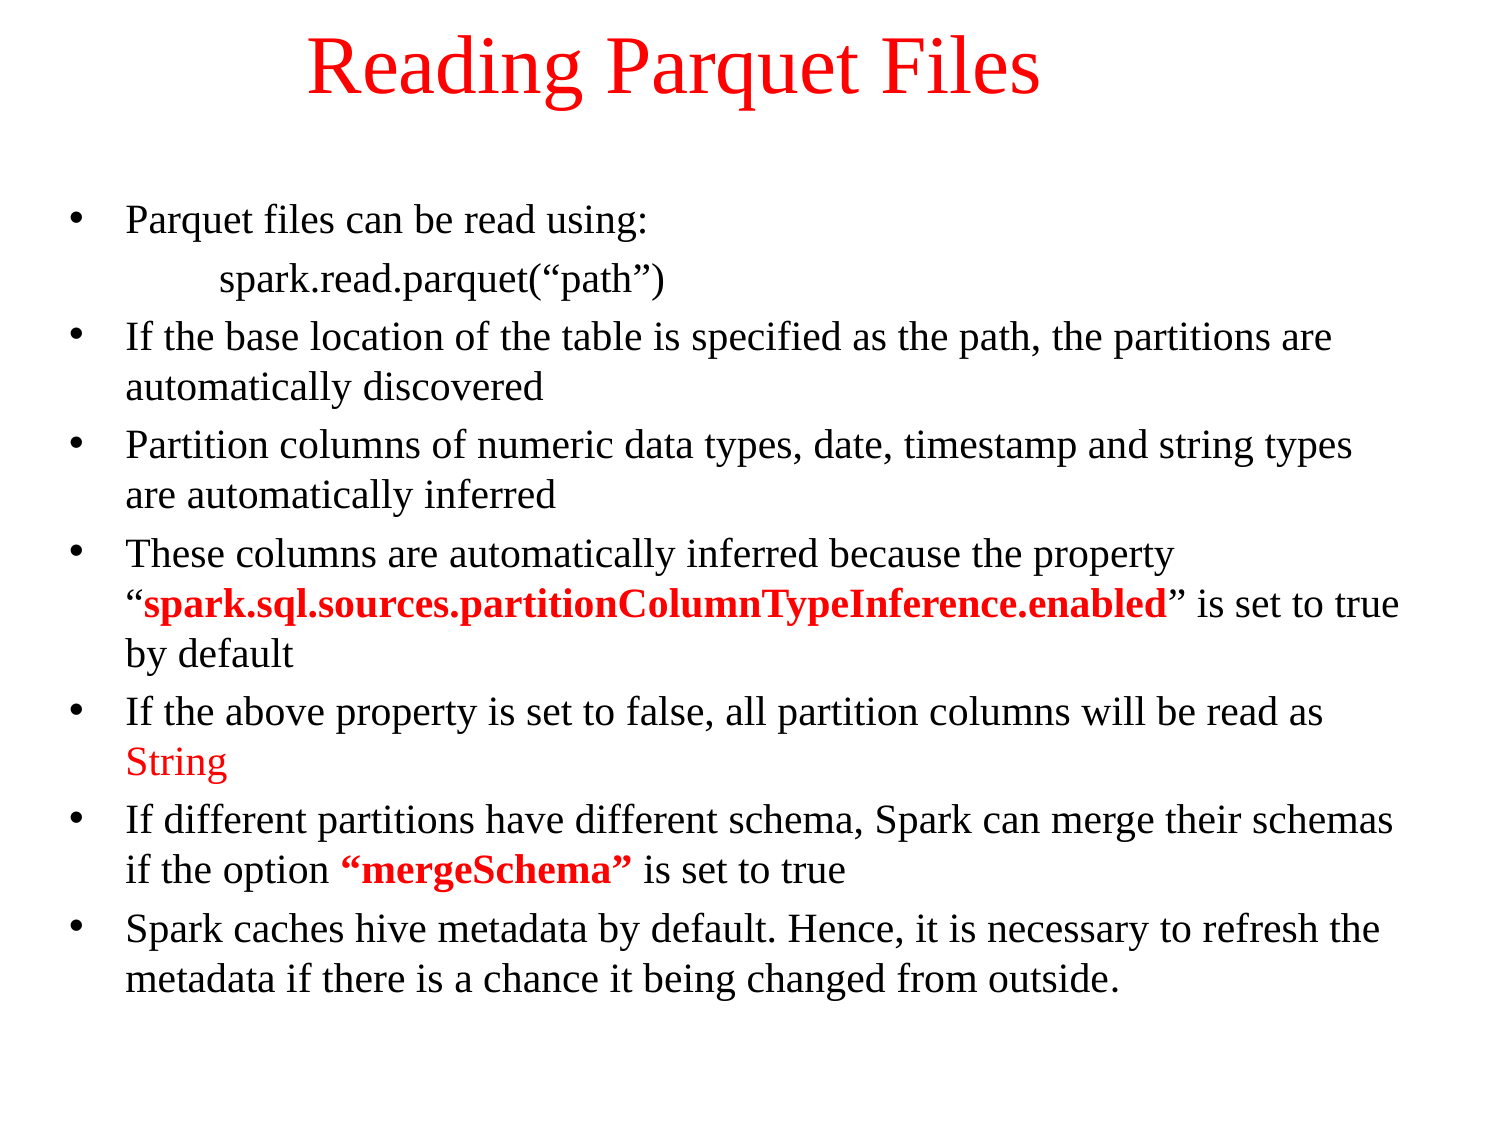

# Reading Parquet Files
Parquet files can be read using:
	spark.read.parquet(“path”)
If the base location of the table is specified as the path, the partitions are automatically discovered
Partition columns of numeric data types, date, timestamp and string types are automatically inferred
These columns are automatically inferred because the property “spark.sql.sources.partitionColumnTypeInference.enabled” is set to true by default
If the above property is set to false, all partition columns will be read as String
If different partitions have different schema, Spark can merge their schemas if the option “mergeSchema” is set to true
Spark caches hive metadata by default. Hence, it is necessary to refresh the metadata if there is a chance it being changed from outside.